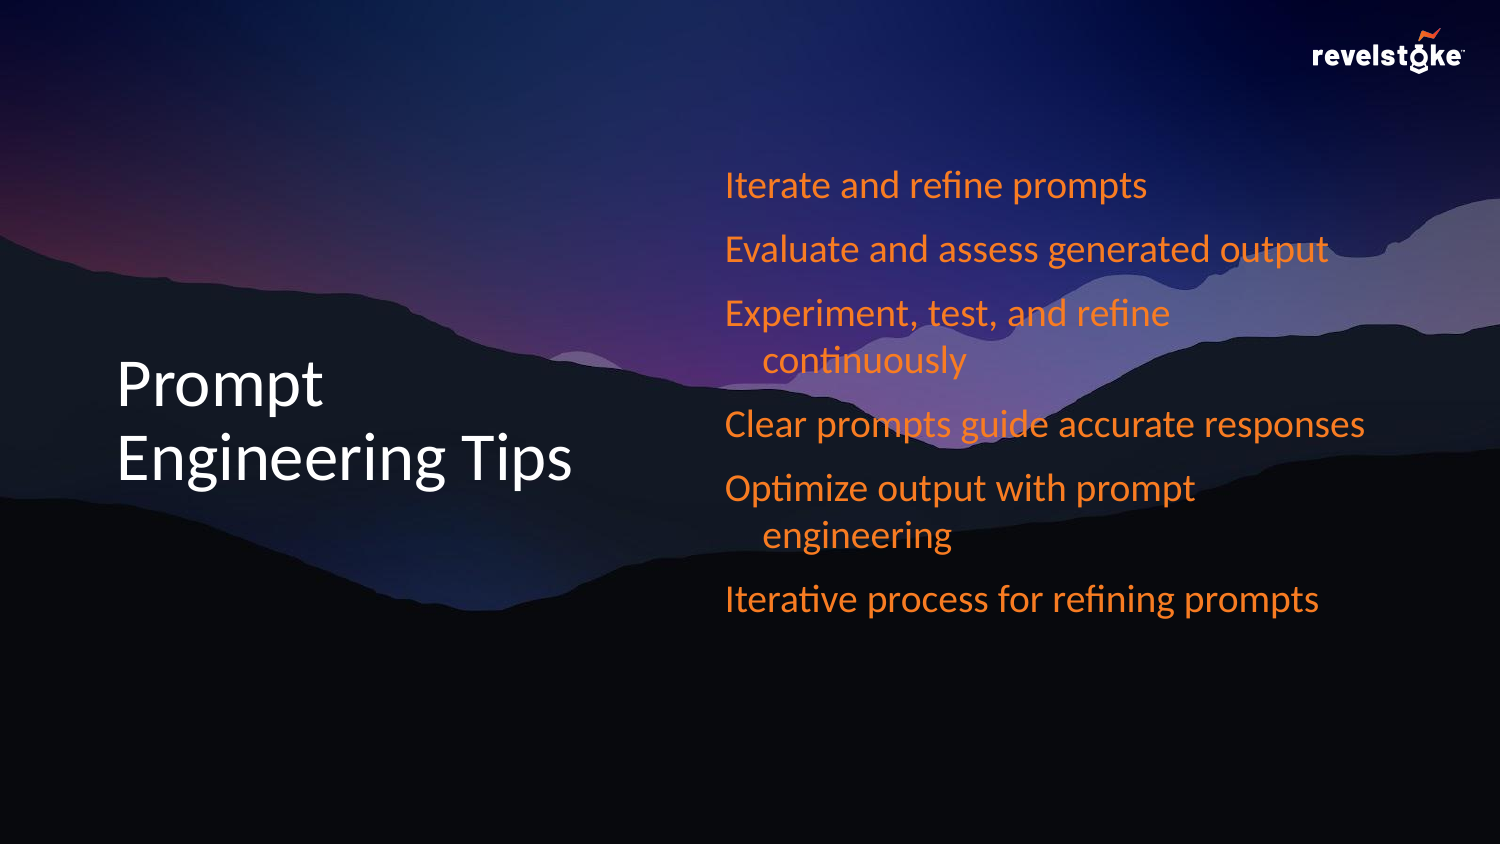

# Prompt Engineering Tips
Iterate and refine prompts
Evaluate and assess generated output
Experiment, test, and refine continuously
Clear prompts guide accurate responses
Optimize output with prompt engineering
Iterative process for refining prompts